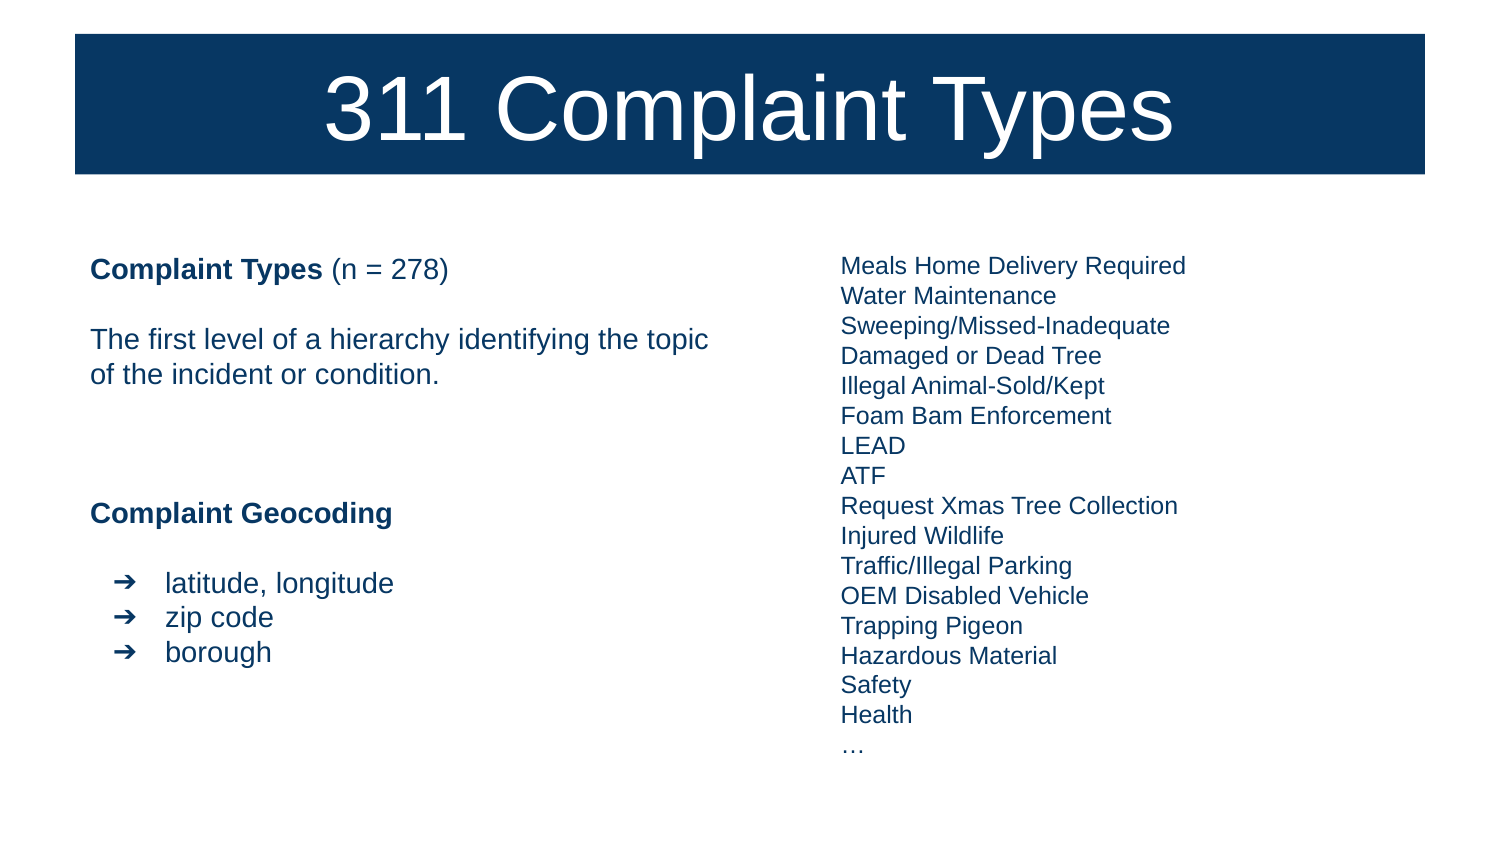

# 311 Complaint Types
Complaint Types (n = 278)
The first level of a hierarchy identifying the topic of the incident or condition.
Meals Home Delivery Required
Water Maintenance
Sweeping/Missed-Inadequate
Damaged or Dead Tree
Illegal Animal-Sold/Kept
Foam Bam Enforcement
LEAD
ATF
Request Xmas Tree Collection
Injured Wildlife
Traffic/Illegal Parking
OEM Disabled Vehicle
Trapping Pigeon
Hazardous Material
Safety
Health
…
Complaint Geocoding

latitude, longitude
zip code
borough